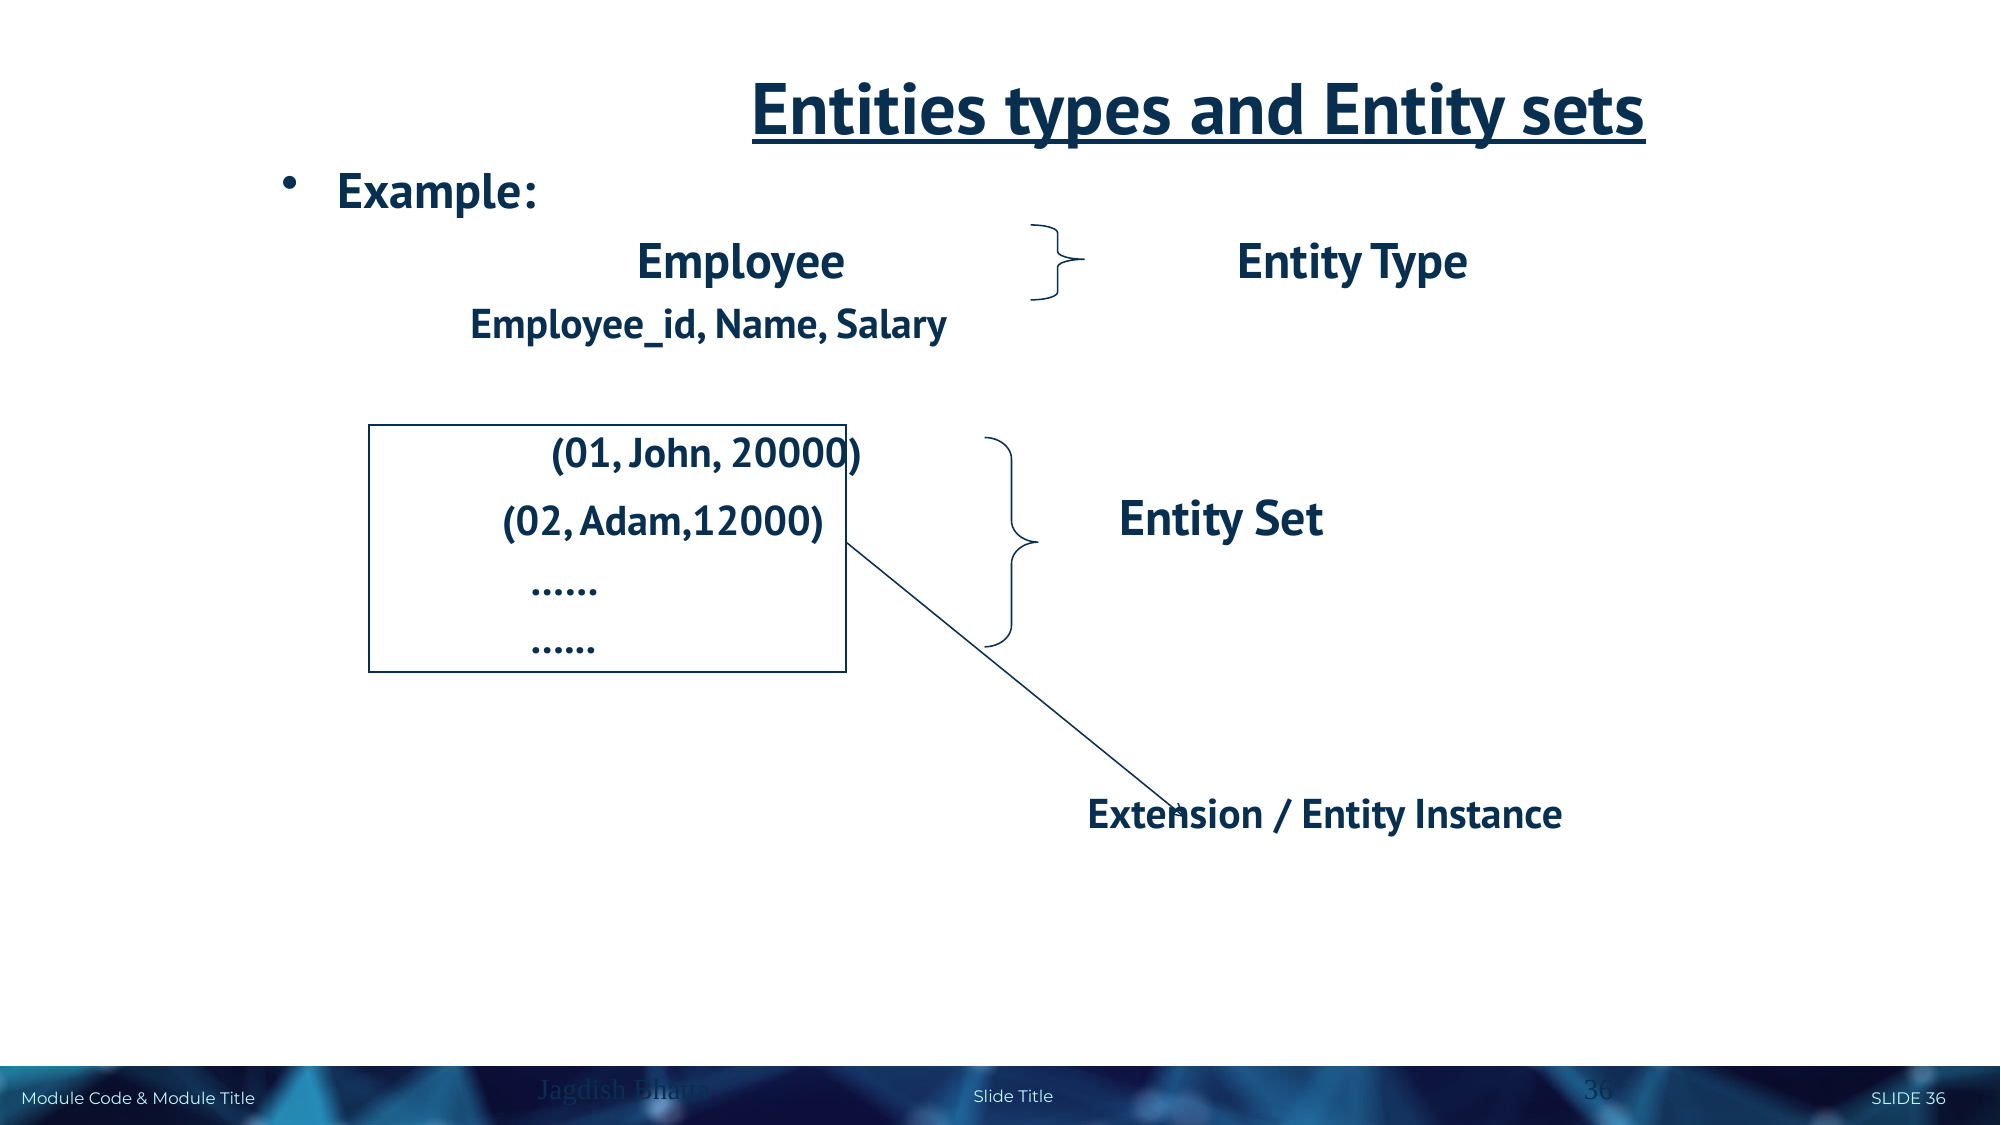

Entities types and Entity sets
Example:
			Employee  			Entity Type
                  Employee_id, Name, Salary

		      (01, John, 20000)
                     (02, Adam,12000)            	   Entity Set
                        ……
                        …...

						Extension / Entity Instance

Jagdish Bhatta
36